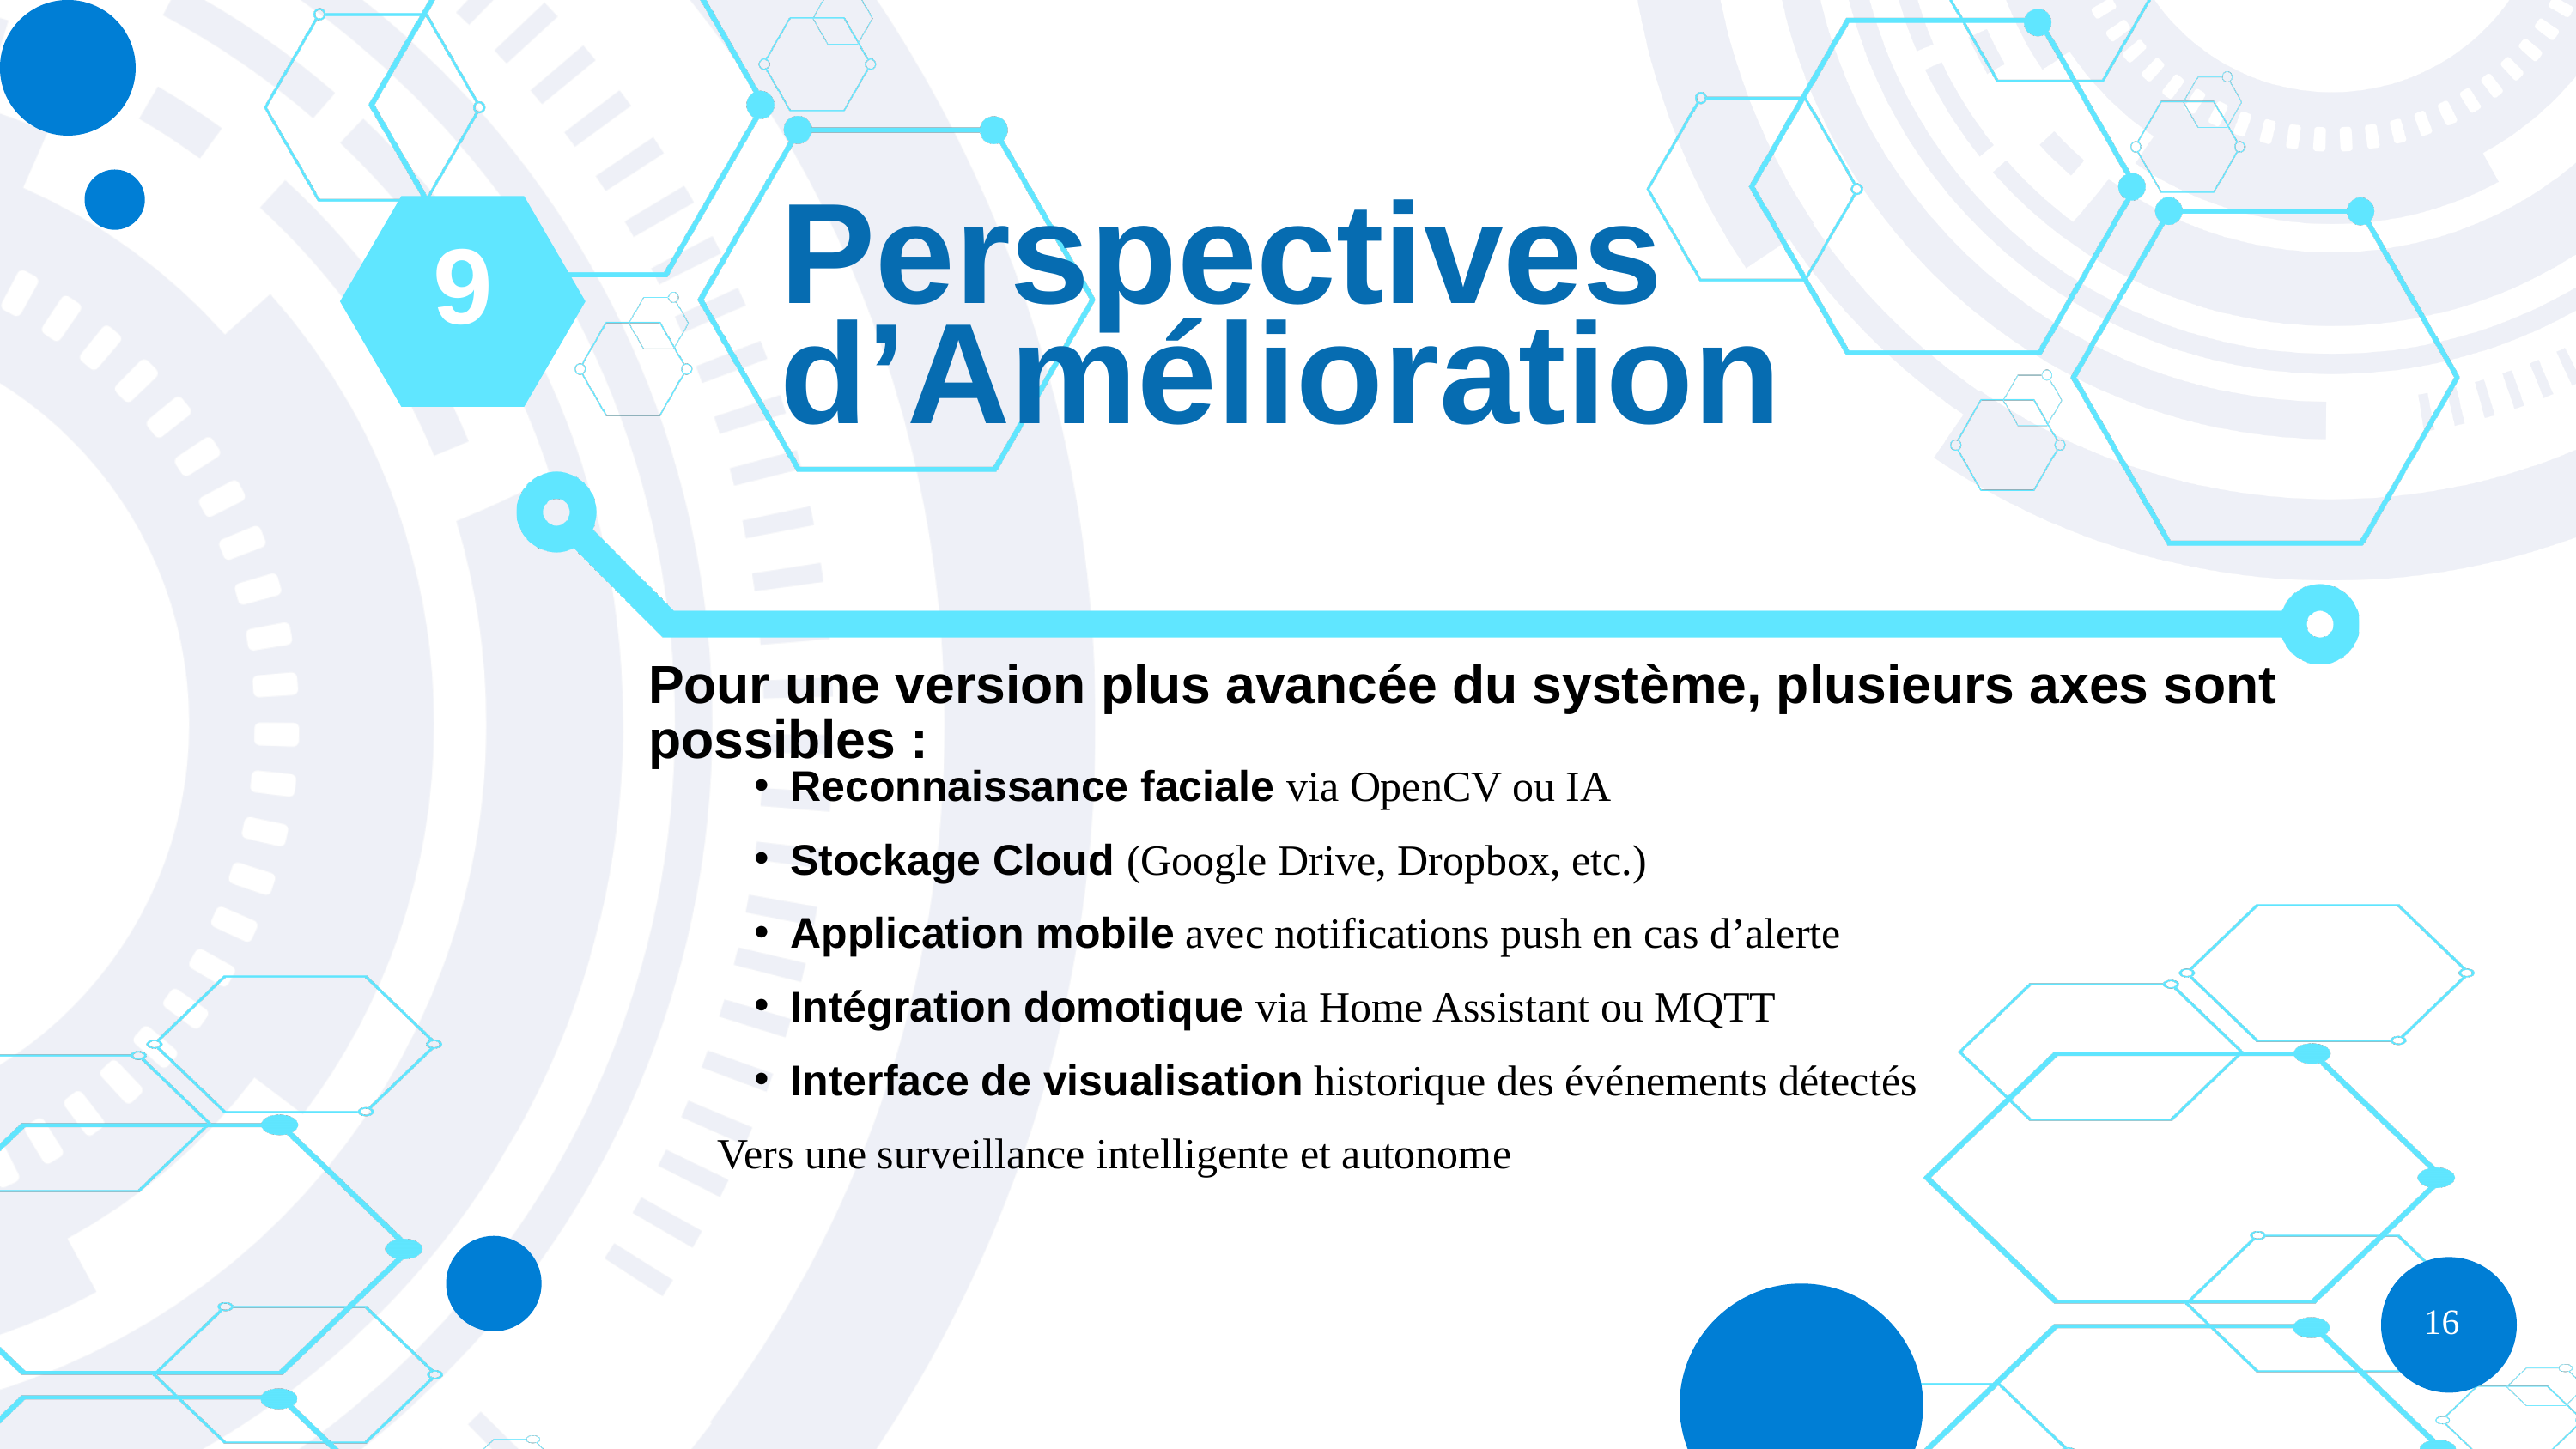

Perspectives d’Amélioration
9

Pour une version plus avancée du système, plusieurs axes sont possibles :
Reconnaissance faciale via OpenCV ou IA
Stockage Cloud (Google Drive, Dropbox, etc.)
Application mobile avec notifications push en cas d’alerte
Intégration domotique via Home Assistant ou MQTT
Interface de visualisation historique des événements détectés
Vers une surveillance intelligente et autonome

16